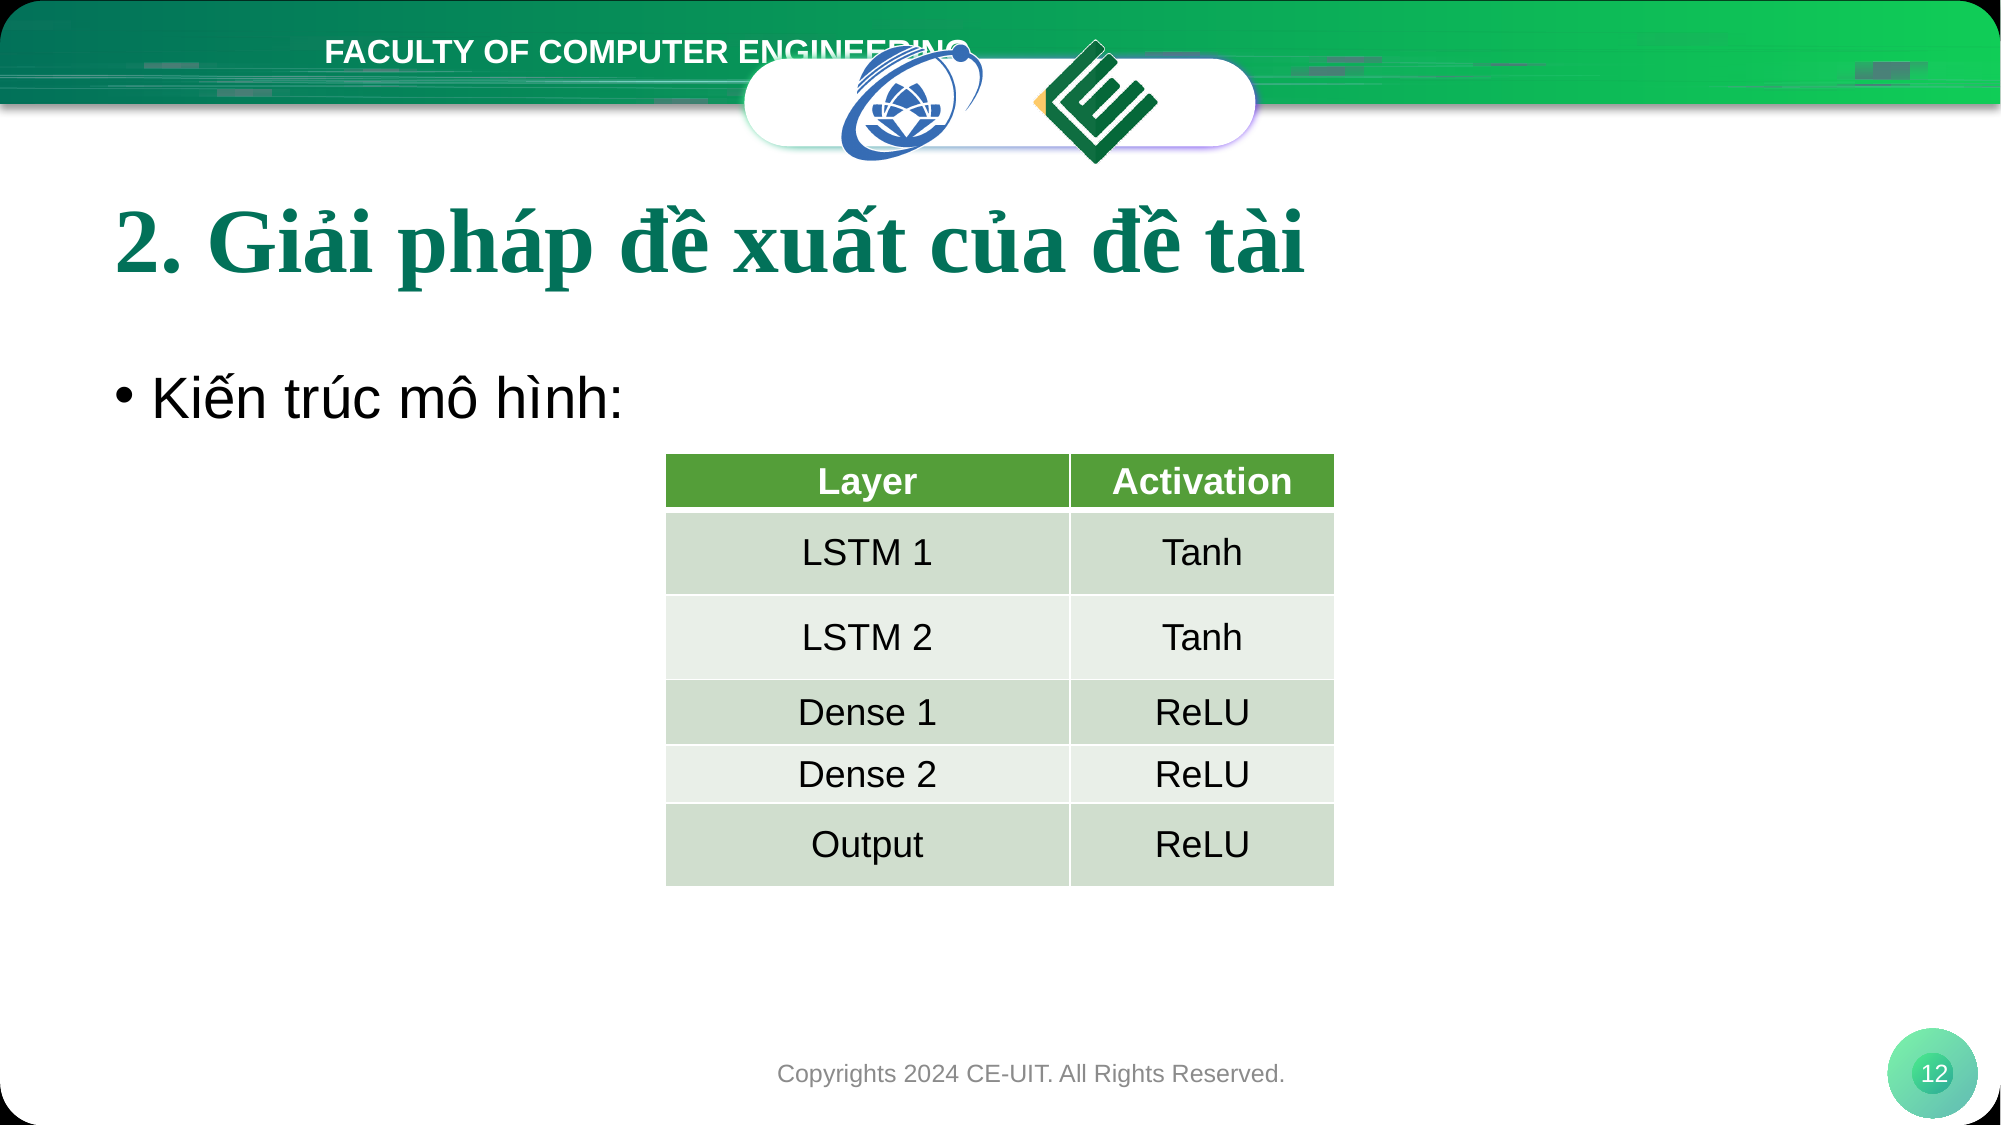

# 2. Giải pháp đề xuất của đề tài
Kiến trúc mô hình:

| Layer | Activation |
| --- | --- |
| LSTM 1 | Tanh |
| LSTM 2 | Tanh |
| Dense 1 | ReLU |
| Dense 2 | ReLU |
| Output | ReLU |
Copyrights 2024 CE-UIT. All Rights Reserved.
12